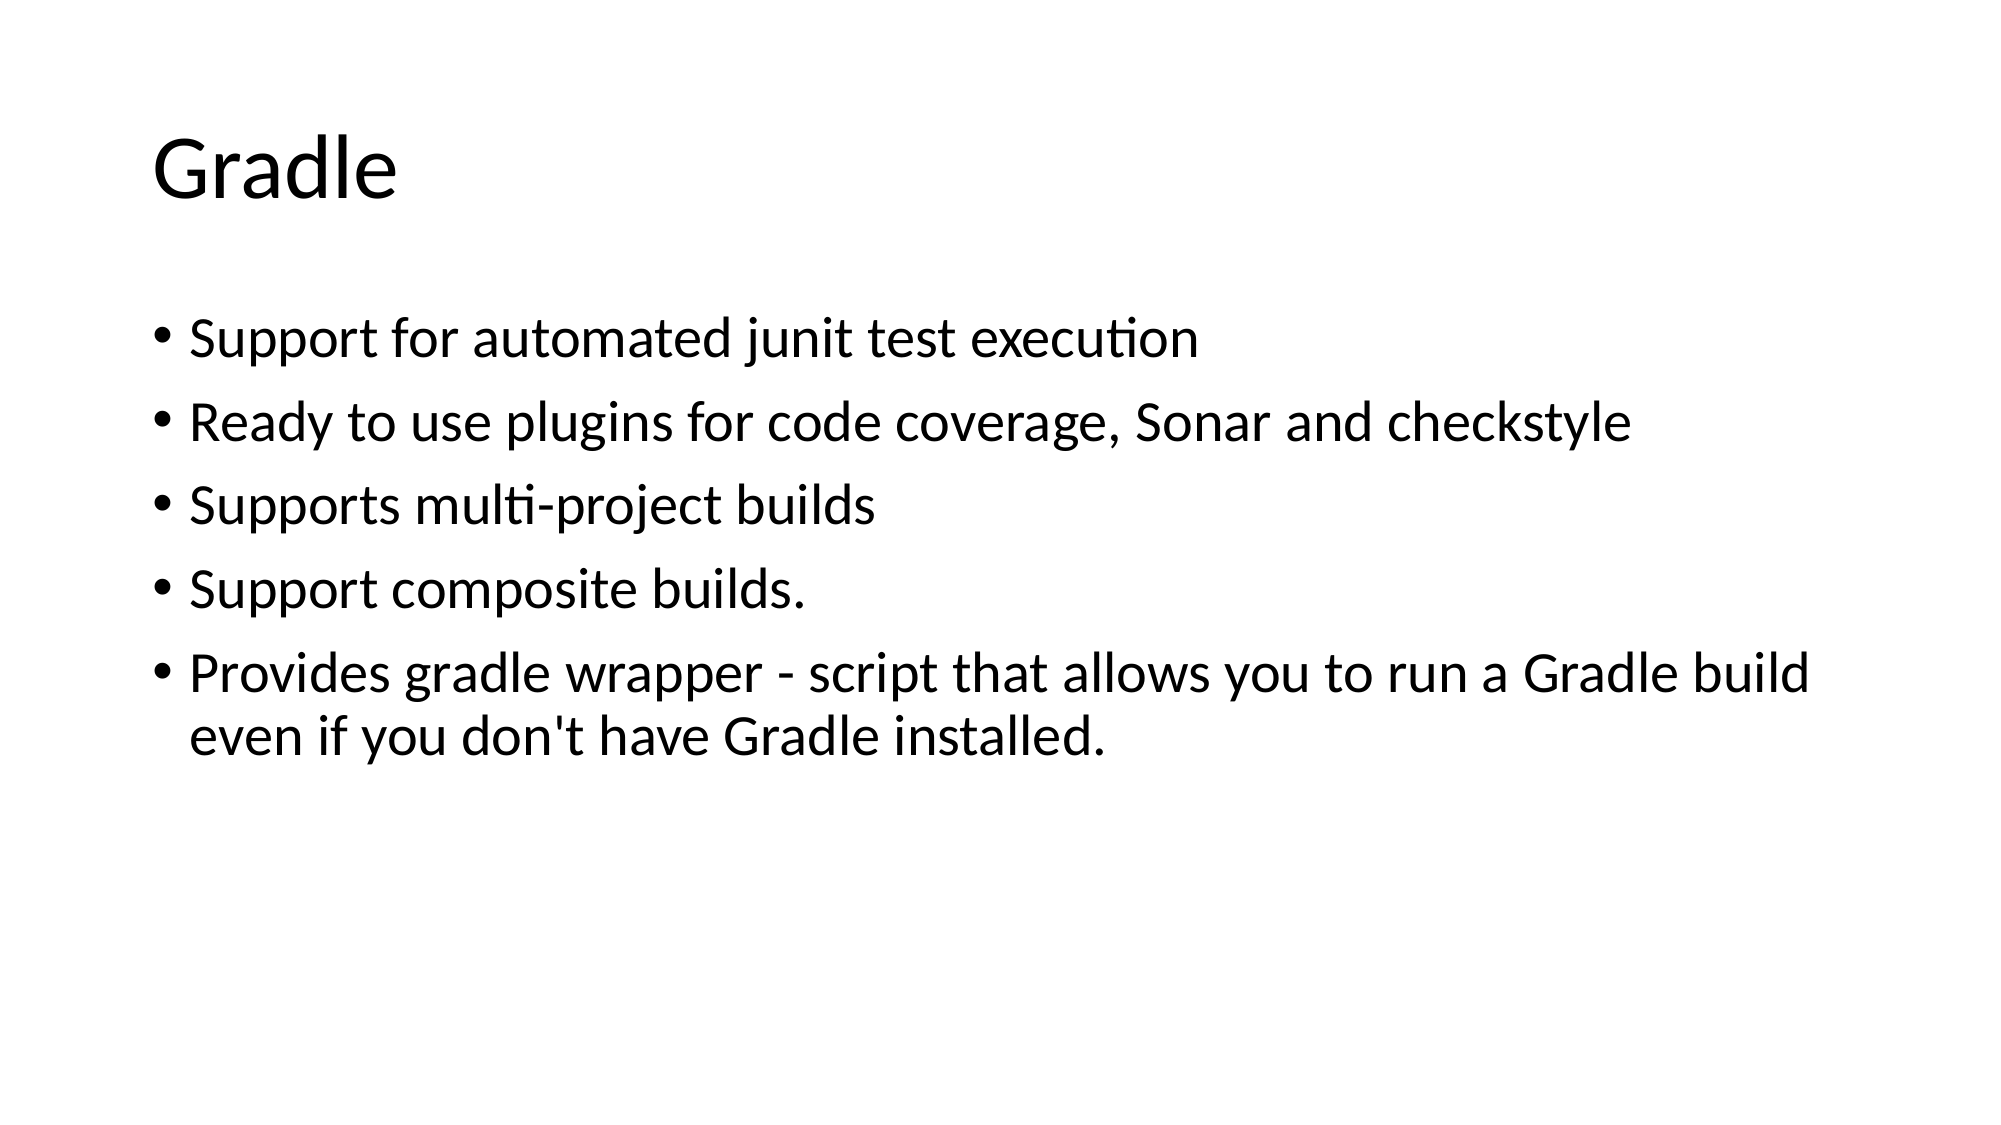

# Gradle
Support for automated junit test execution
Ready to use plugins for code coverage, Sonar and checkstyle
Supports multi-project builds
Support composite builds.
Provides gradle wrapper - script that allows you to run a Gradle build even if you don't have Gradle installed.